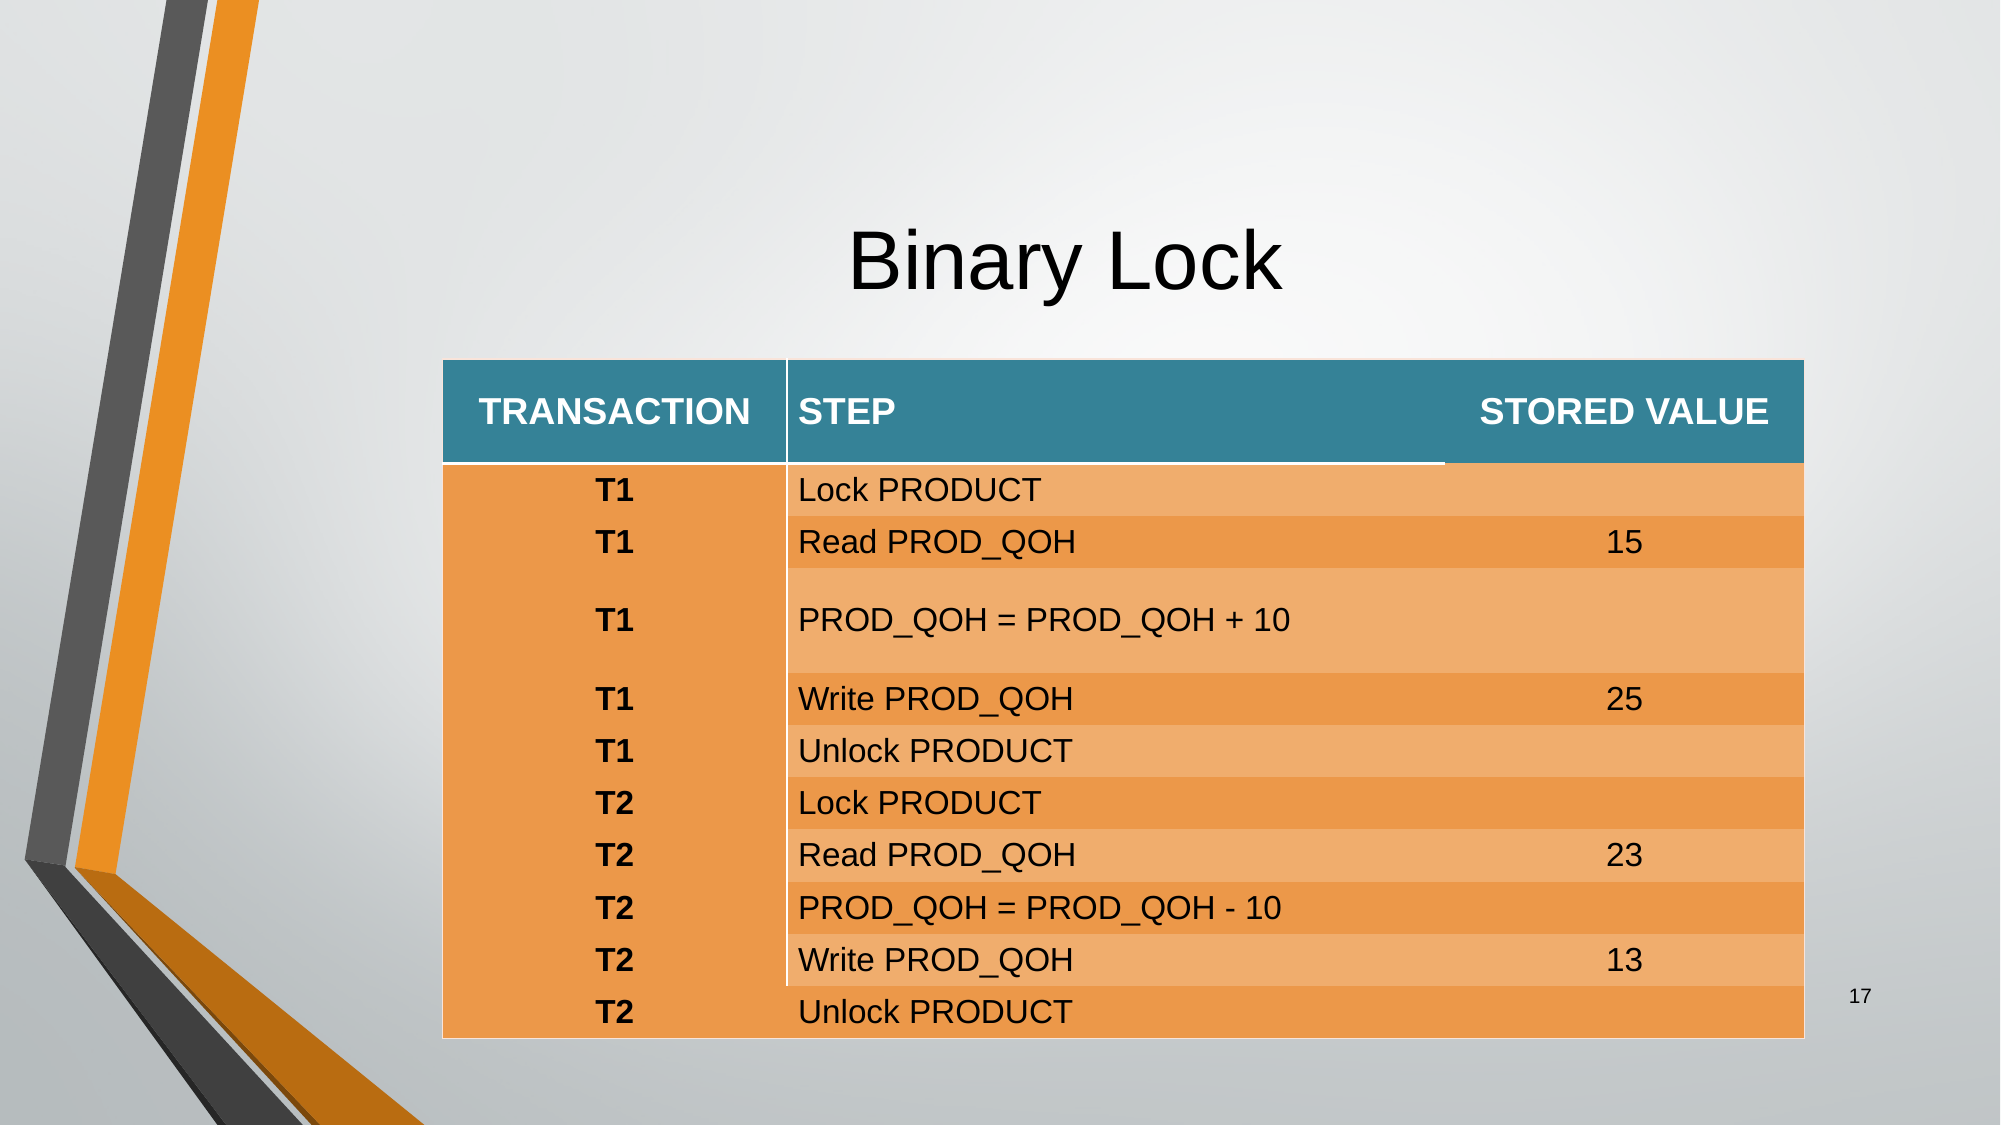

# Binary Lock
| TRANSACTION | STEP | STORED VALUE |
| --- | --- | --- |
| T1 | Lock PRODUCT |  |
| T1 | Read PROD\_QOH | 15 |
| T1 | PROD\_QOH = PROD\_QOH + 10 |  |
| T1 | Write PROD\_QOH | 25 |
| T1 | Unlock PRODUCT |  |
| T2 | Lock PRODUCT |  |
| T2 | Read PROD\_QOH | 23 |
| T2 | PROD\_QOH = PROD\_QOH - 10 |  |
| T2 | Write PROD\_QOH | 13 |
| T2 | Unlock PRODUCT |  |
17